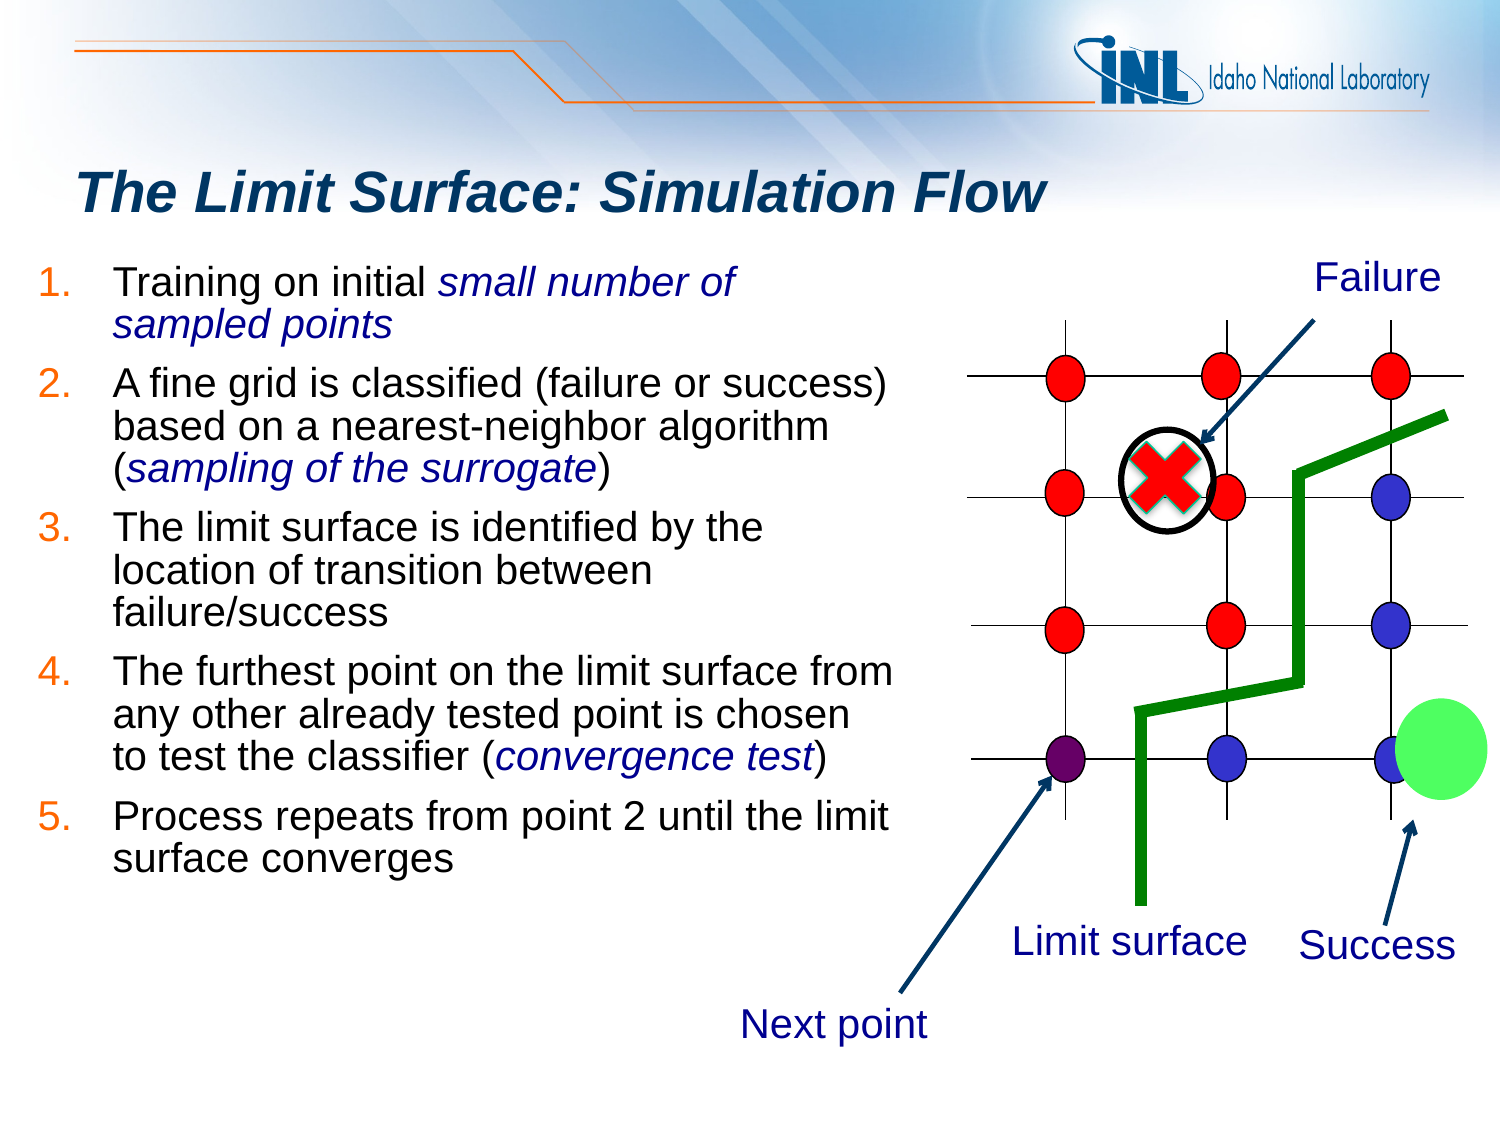

# The Limit Surface: Simulation Flow
Failure
Training on initial small number of sampled points
A fine grid is classified (failure or success) based on a nearest-neighbor algorithm (sampling of the surrogate)
The limit surface is identified by the location of transition between failure/success
The furthest point on the limit surface from any other already tested point is chosen to test the classifier (convergence test)
Process repeats from point 2 until the limit surface converges

Limit surface
Success
Next point